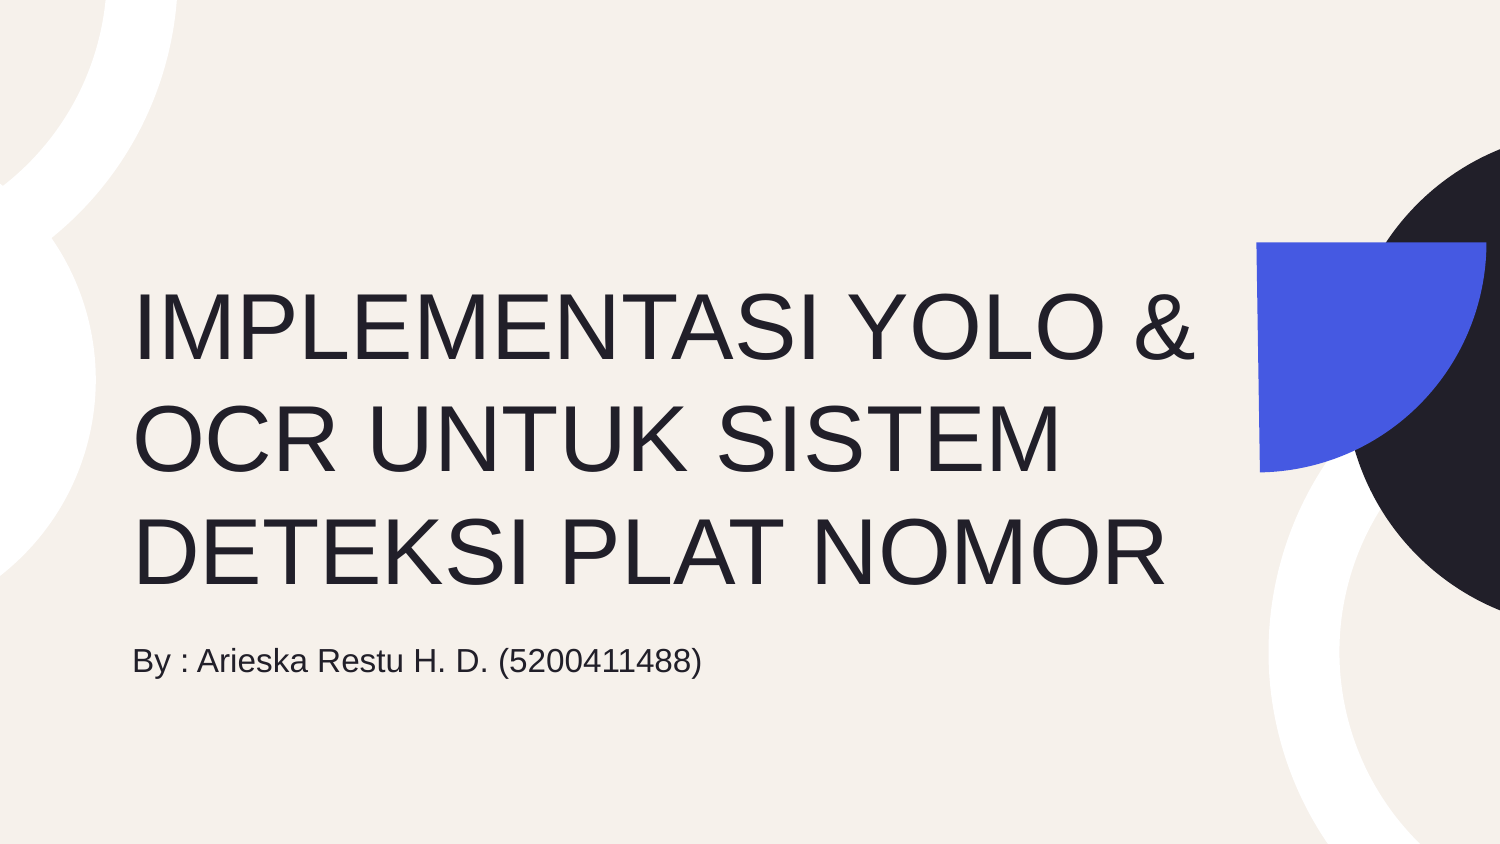

# IMPLEMENTASI YOLO & OCR UNTUK SISTEM DETEKSI PLAT NOMOR
By : Arieska Restu H. D. (5200411488)